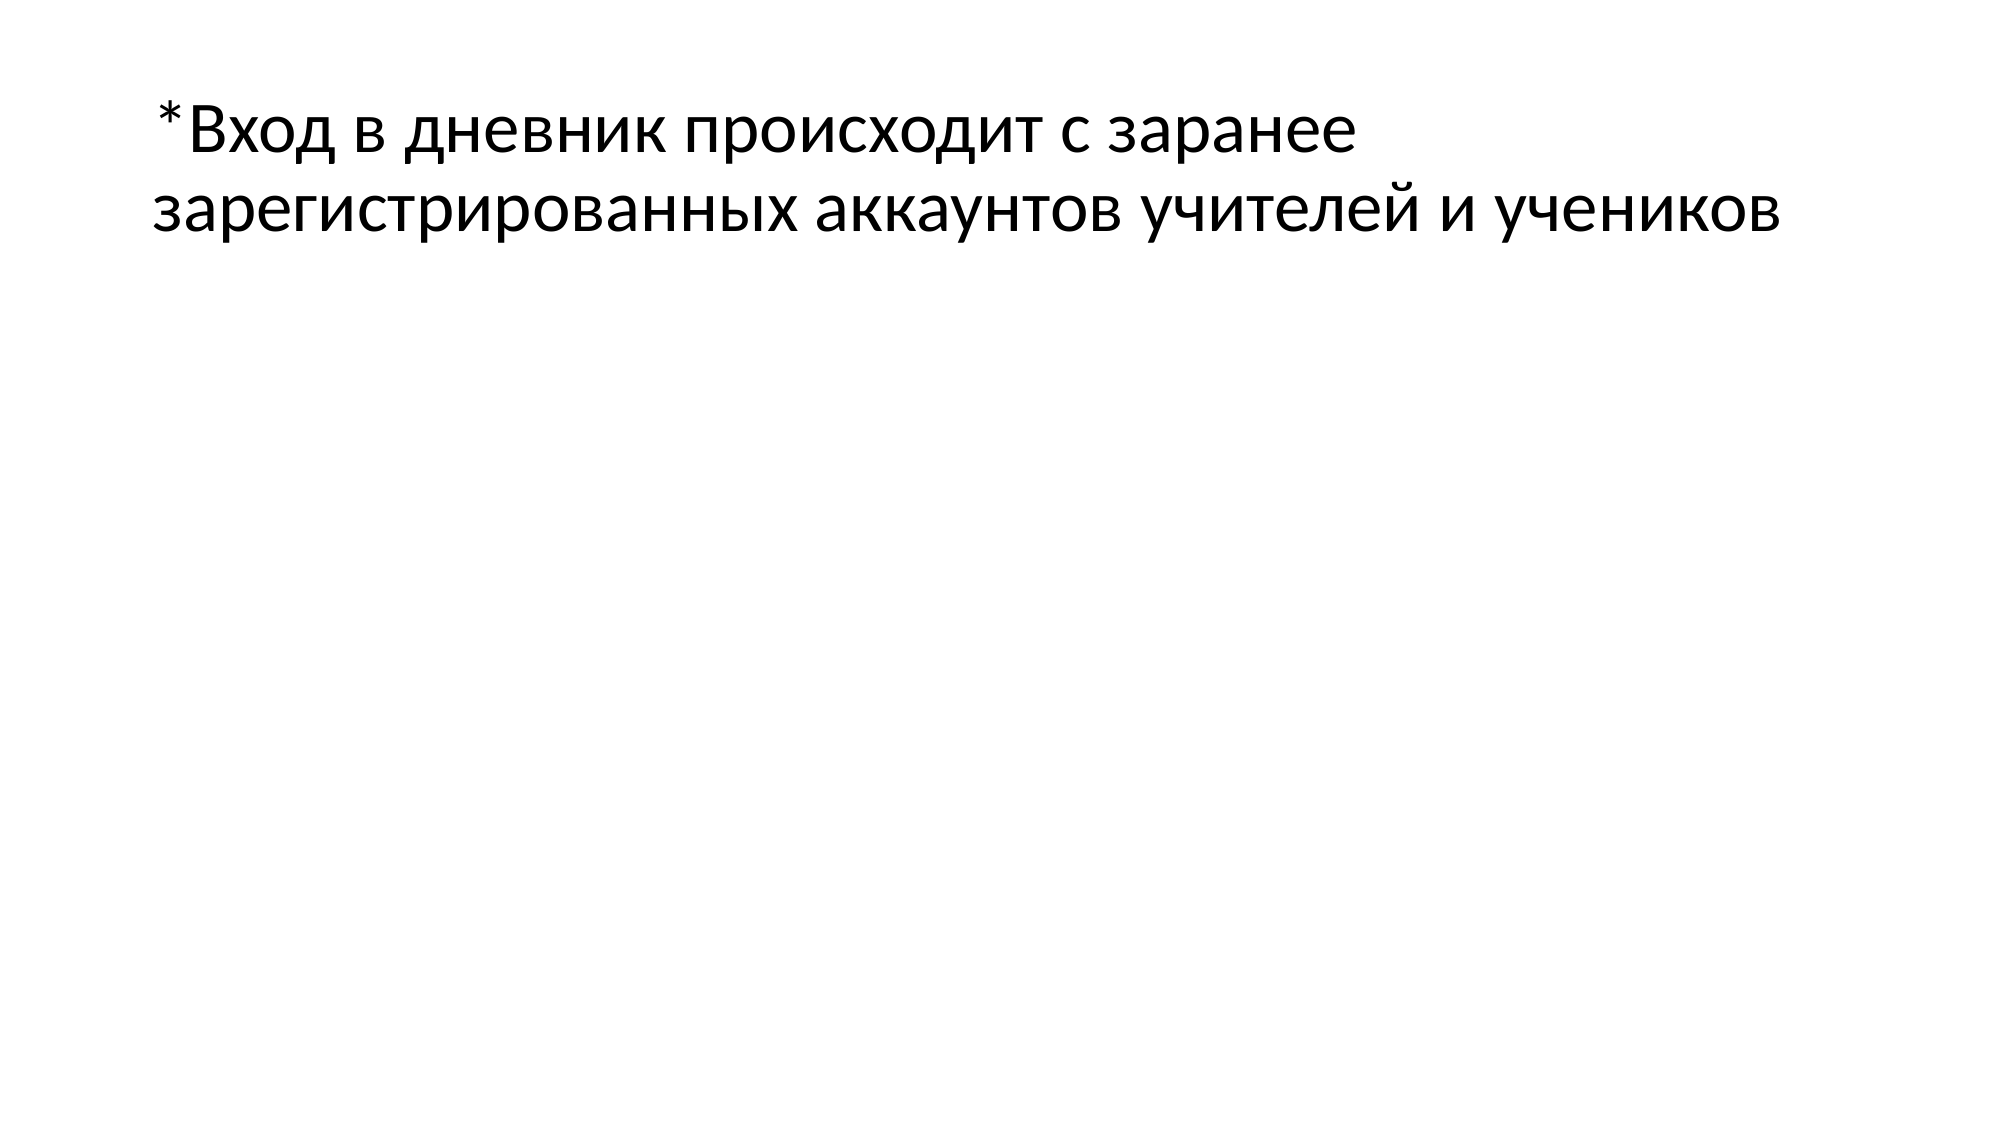

# *Вход в дневник происходит с заранее зарегистрированных аккаунтов учителей и учеников